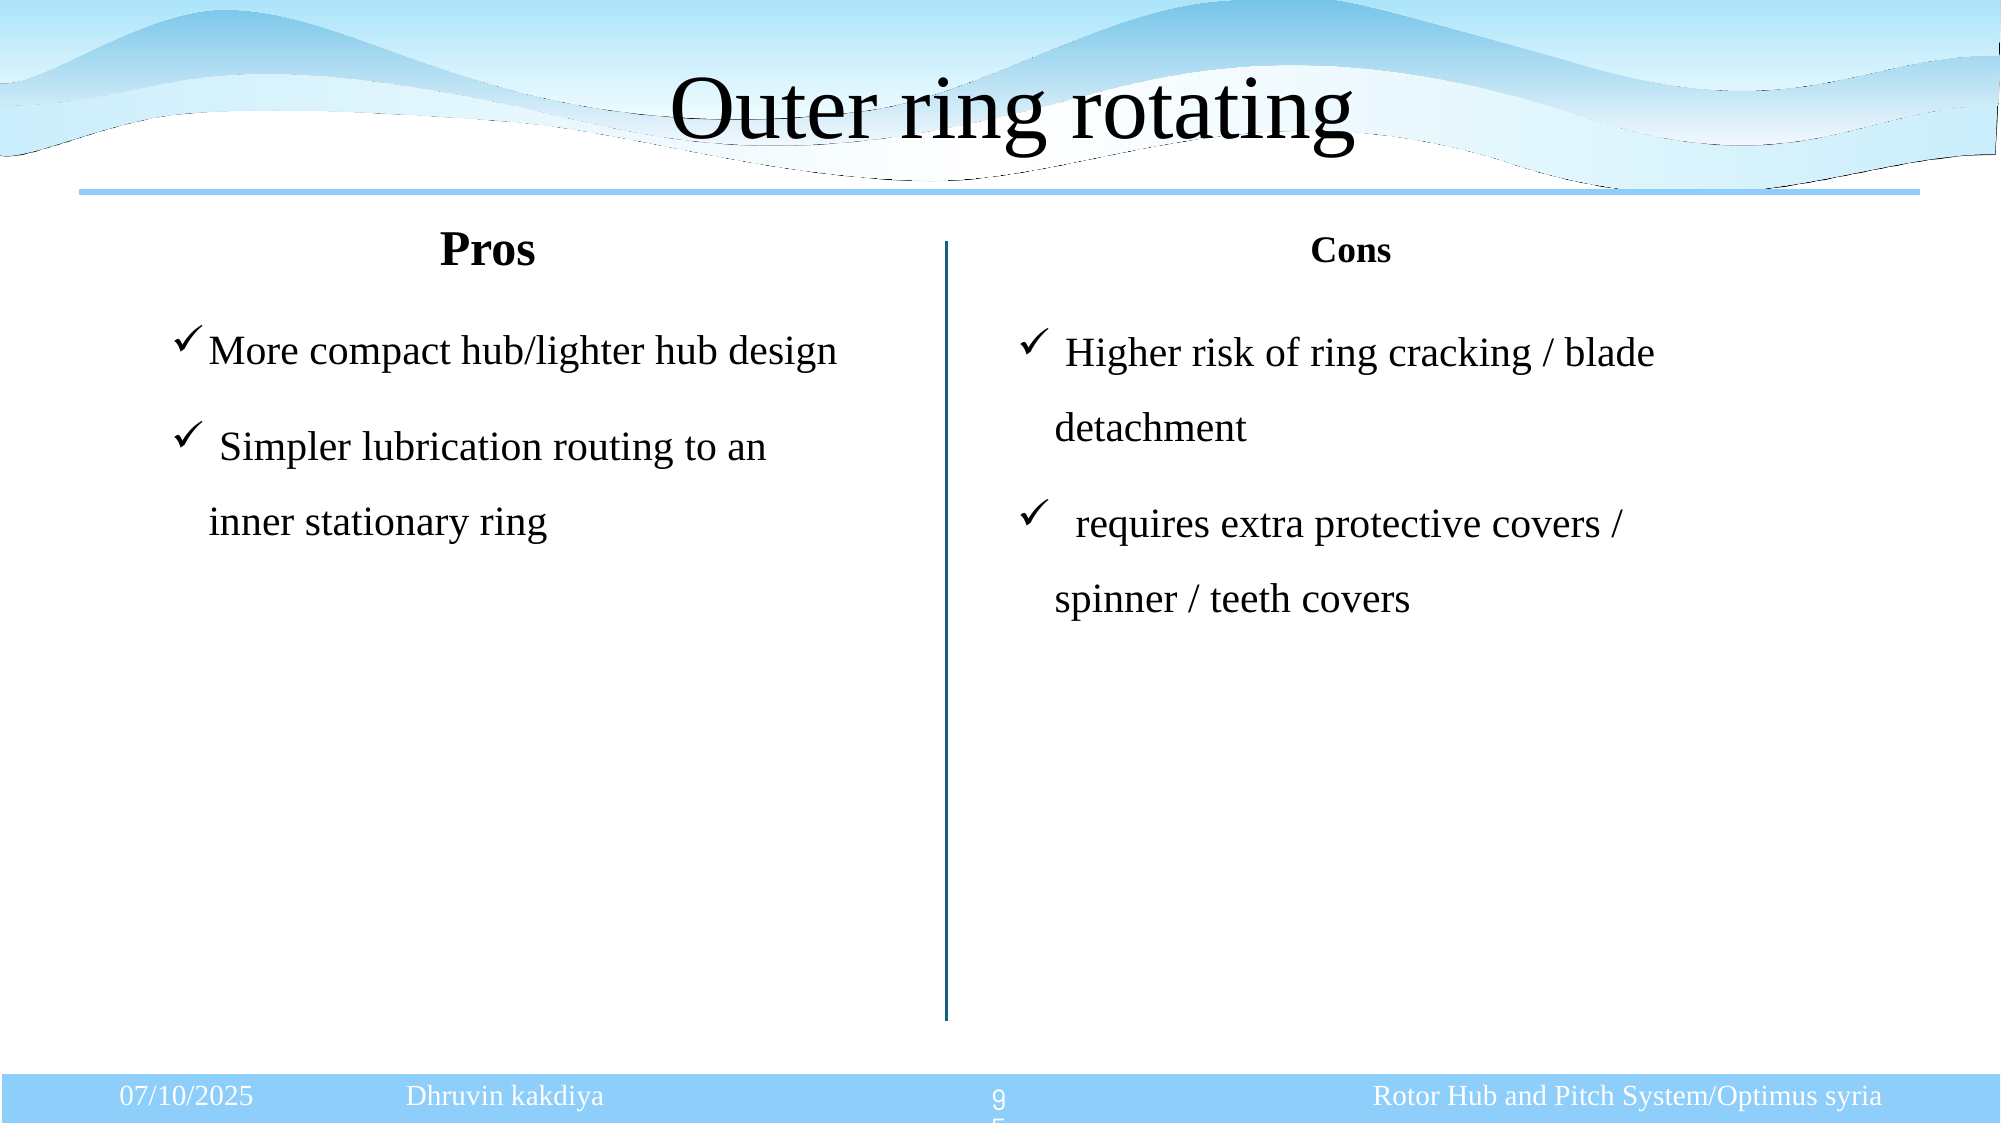

# Outer ring rotating

Pros

Cons
More compact hub/lighter hub design
 Simpler lubrication routing to an inner stationary ring

 Higher risk of ring cracking / blade detachment
  requires extra protective covers / spinner / teeth covers

95

07/10/2025                     Dhruvin kakdiya                                                                                                          Rotor Hub and Pitch System/Optimus syria